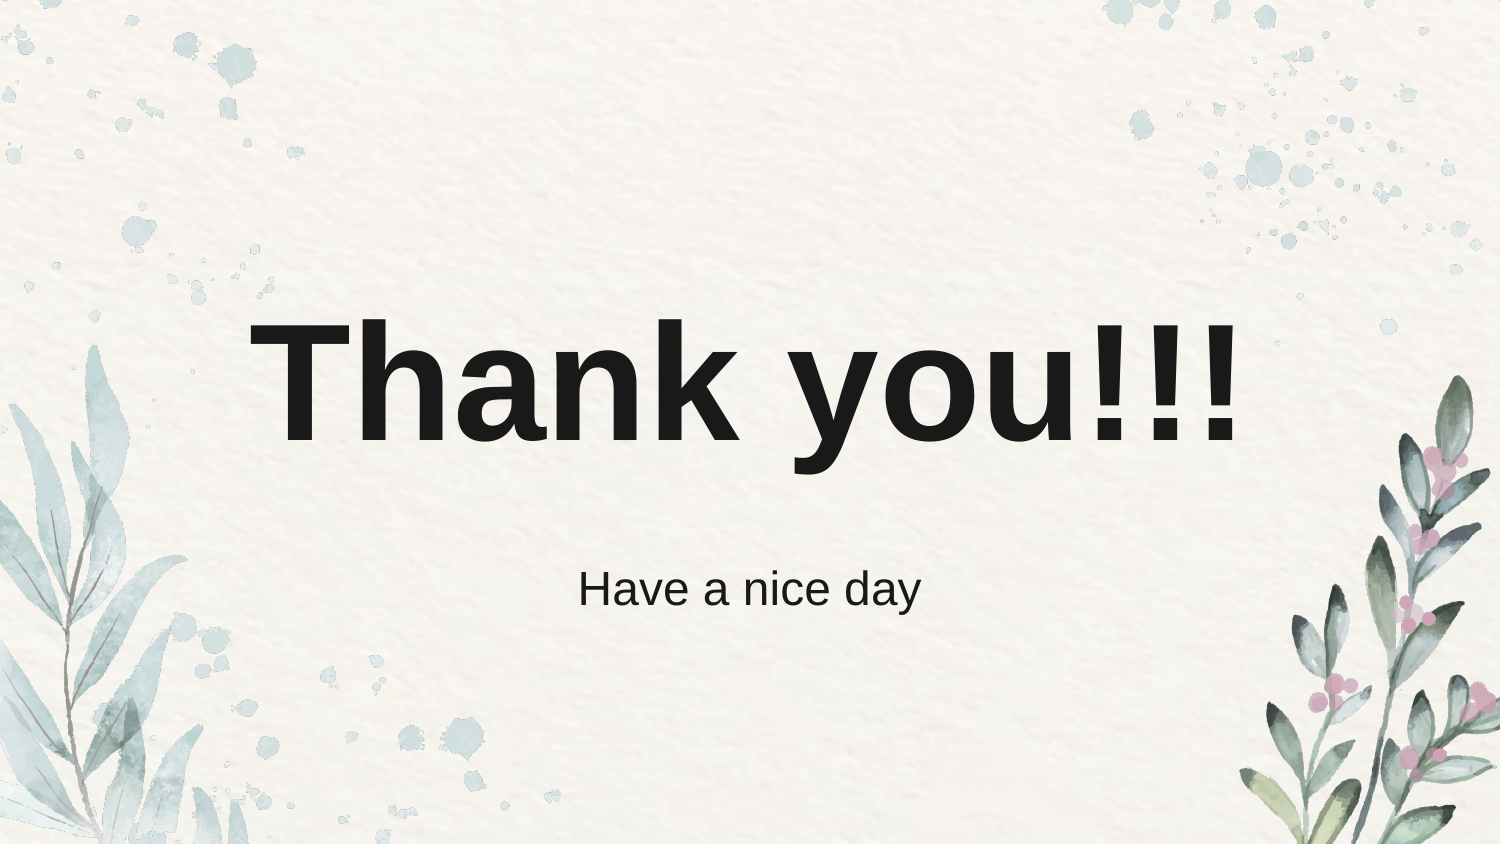

# Thank you!!!
Have a nice day